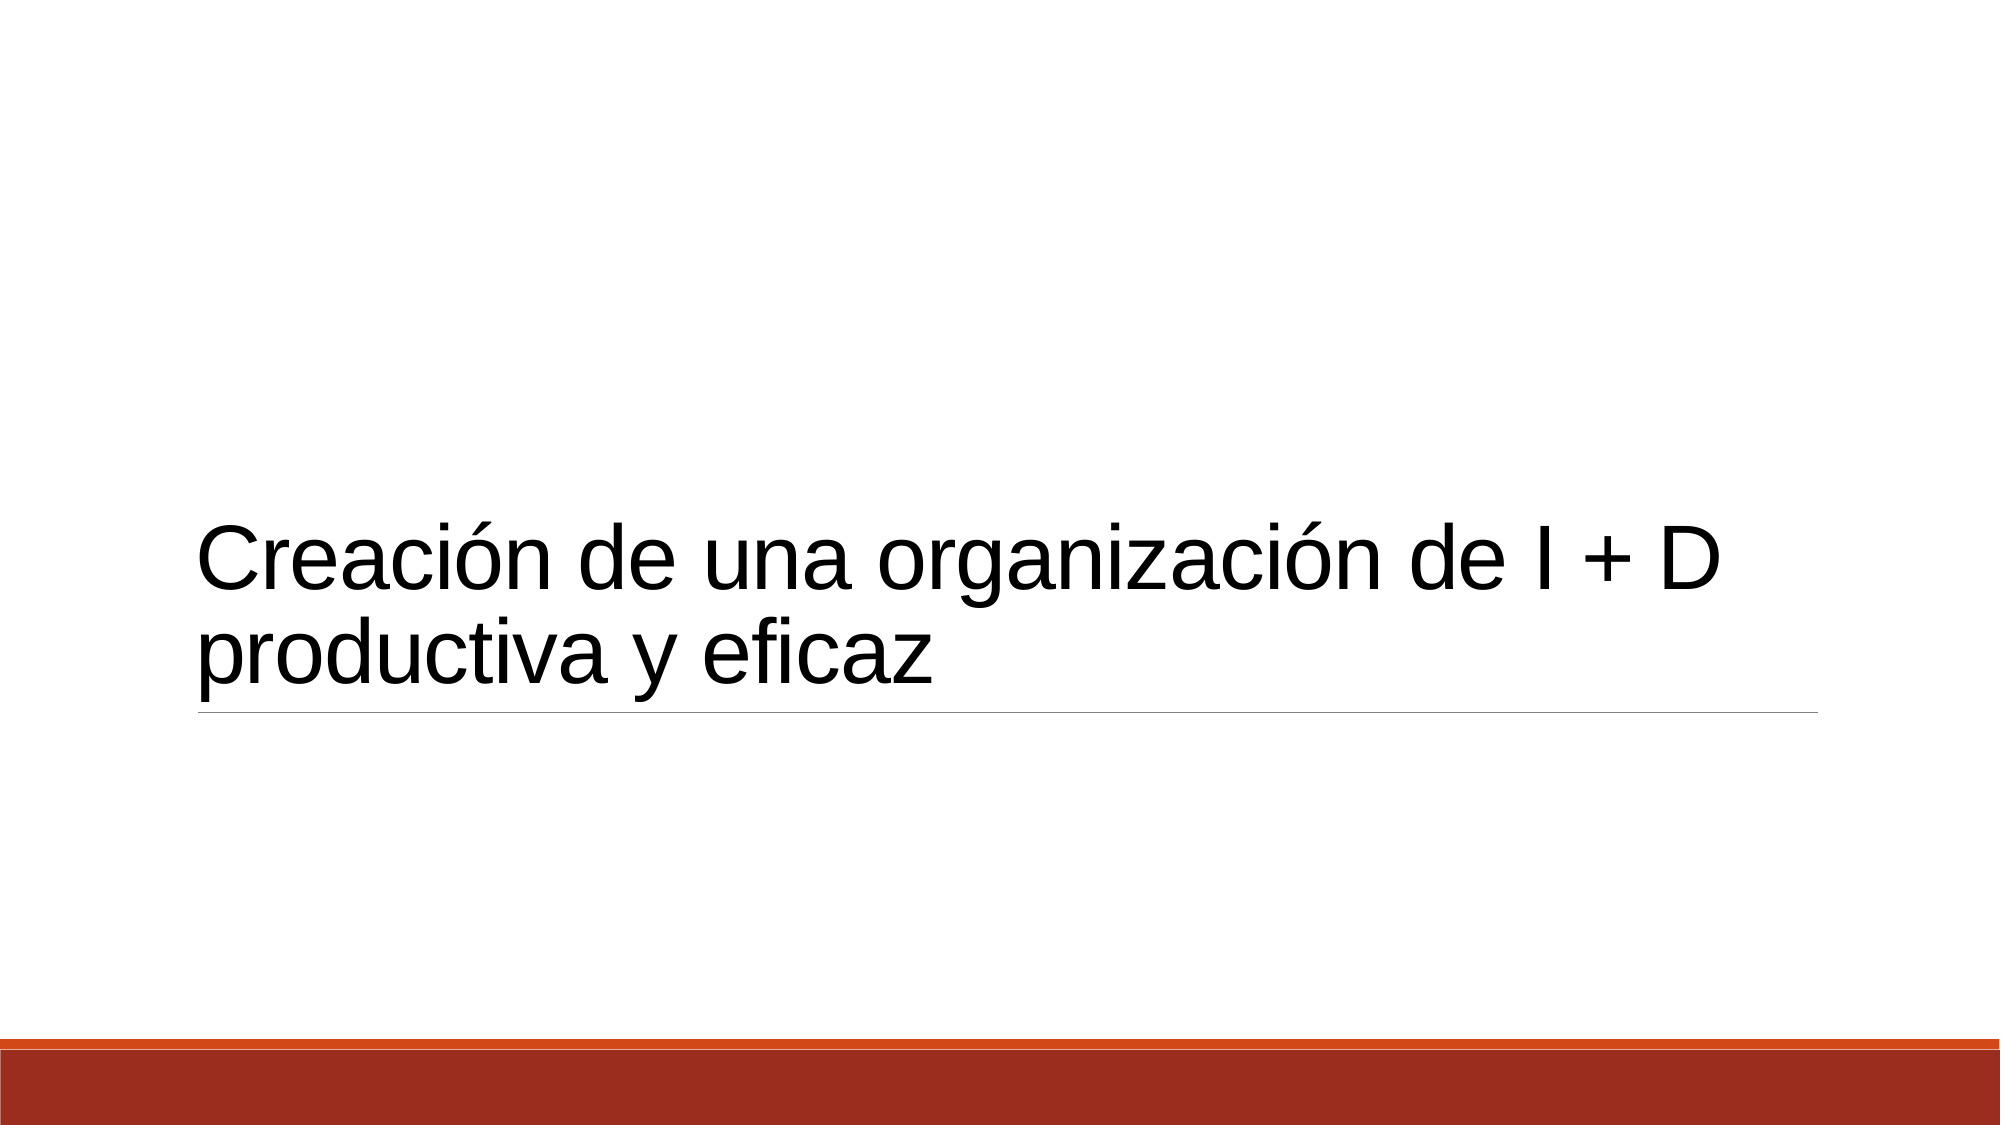

# Creación de una organización de I + D productiva y eficaz